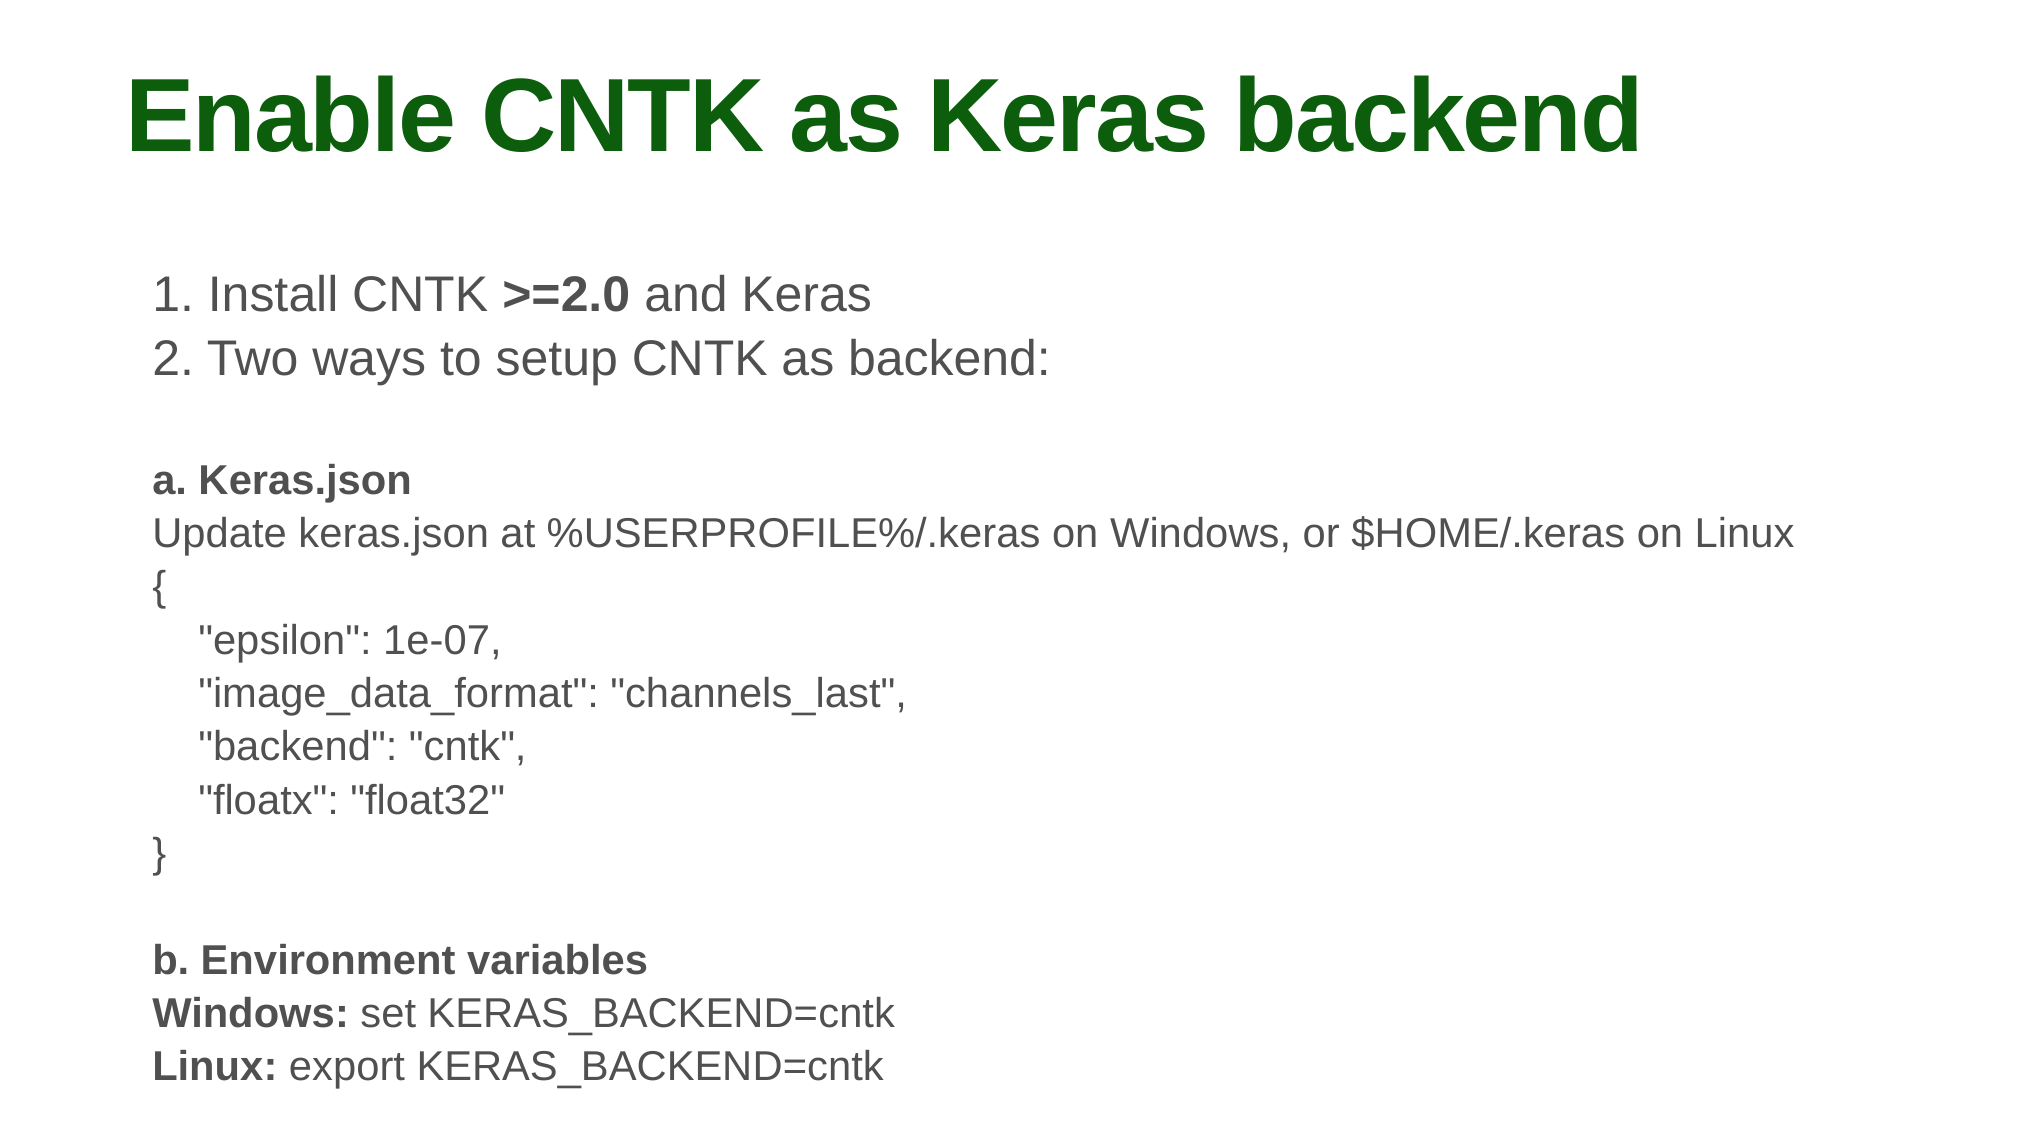

Enable CNTK as Keras backend
1. Install CNTK >=2.0 and Keras
2. Two ways to setup CNTK as backend:

a. Keras.json
Update keras.json at %USERPROFILE%/.keras on Windows, or $HOME/.keras on Linux
{
    "epsilon": 1e-07,
    "image_data_format": "channels_last",
    "backend": "cntk",
    "floatx": "float32"
}

b. Environment variables
Windows: set KERAS_BACKEND=cntk
Linux: export KERAS_BACKEND=cntk